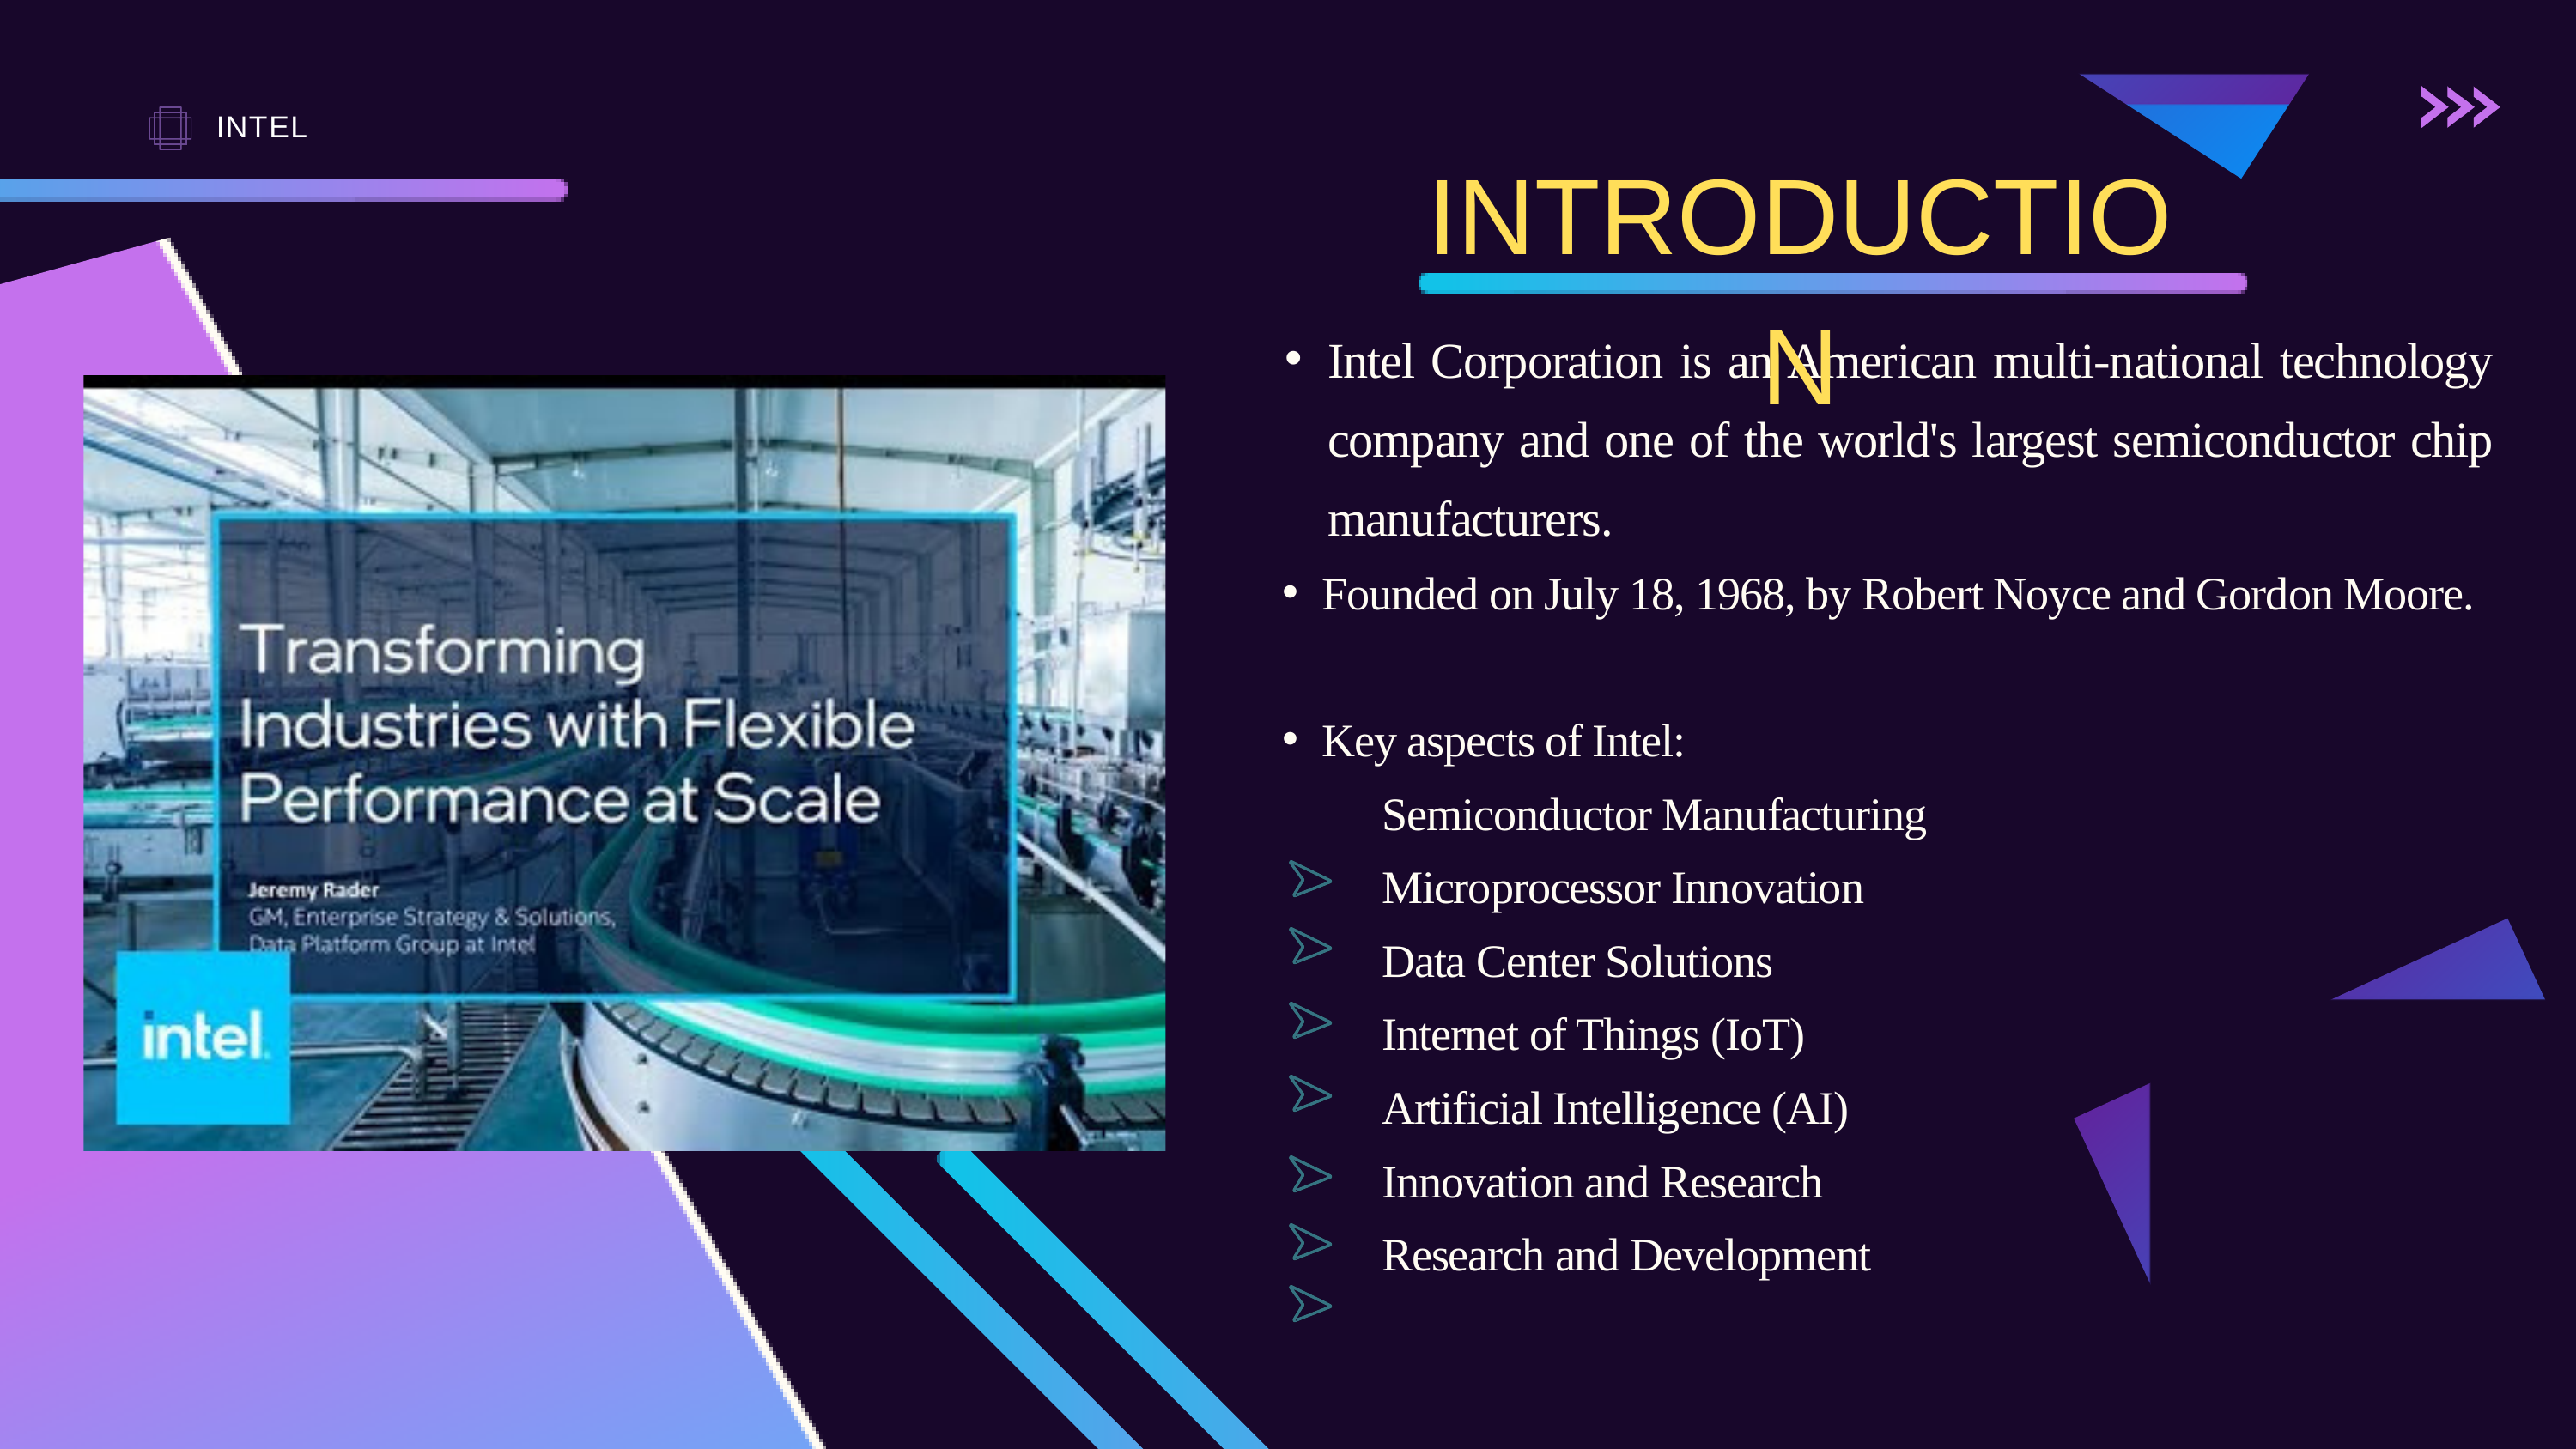

INTEL
INTRODUCTION

Intel Corporation is an American multi-national technology company and one of the world's largest semiconductor chip manufacturers.
Founded on July 18, 1968, by Robert Noyce and Gordon Moore.

Key aspects of Intel:
             Semiconductor Manufacturing
             Microprocessor Innovation
             Data Center Solutions
             Internet of Things (IoT)
             Artificial Intelligence (AI)
             Innovation and Research
             Research and Development